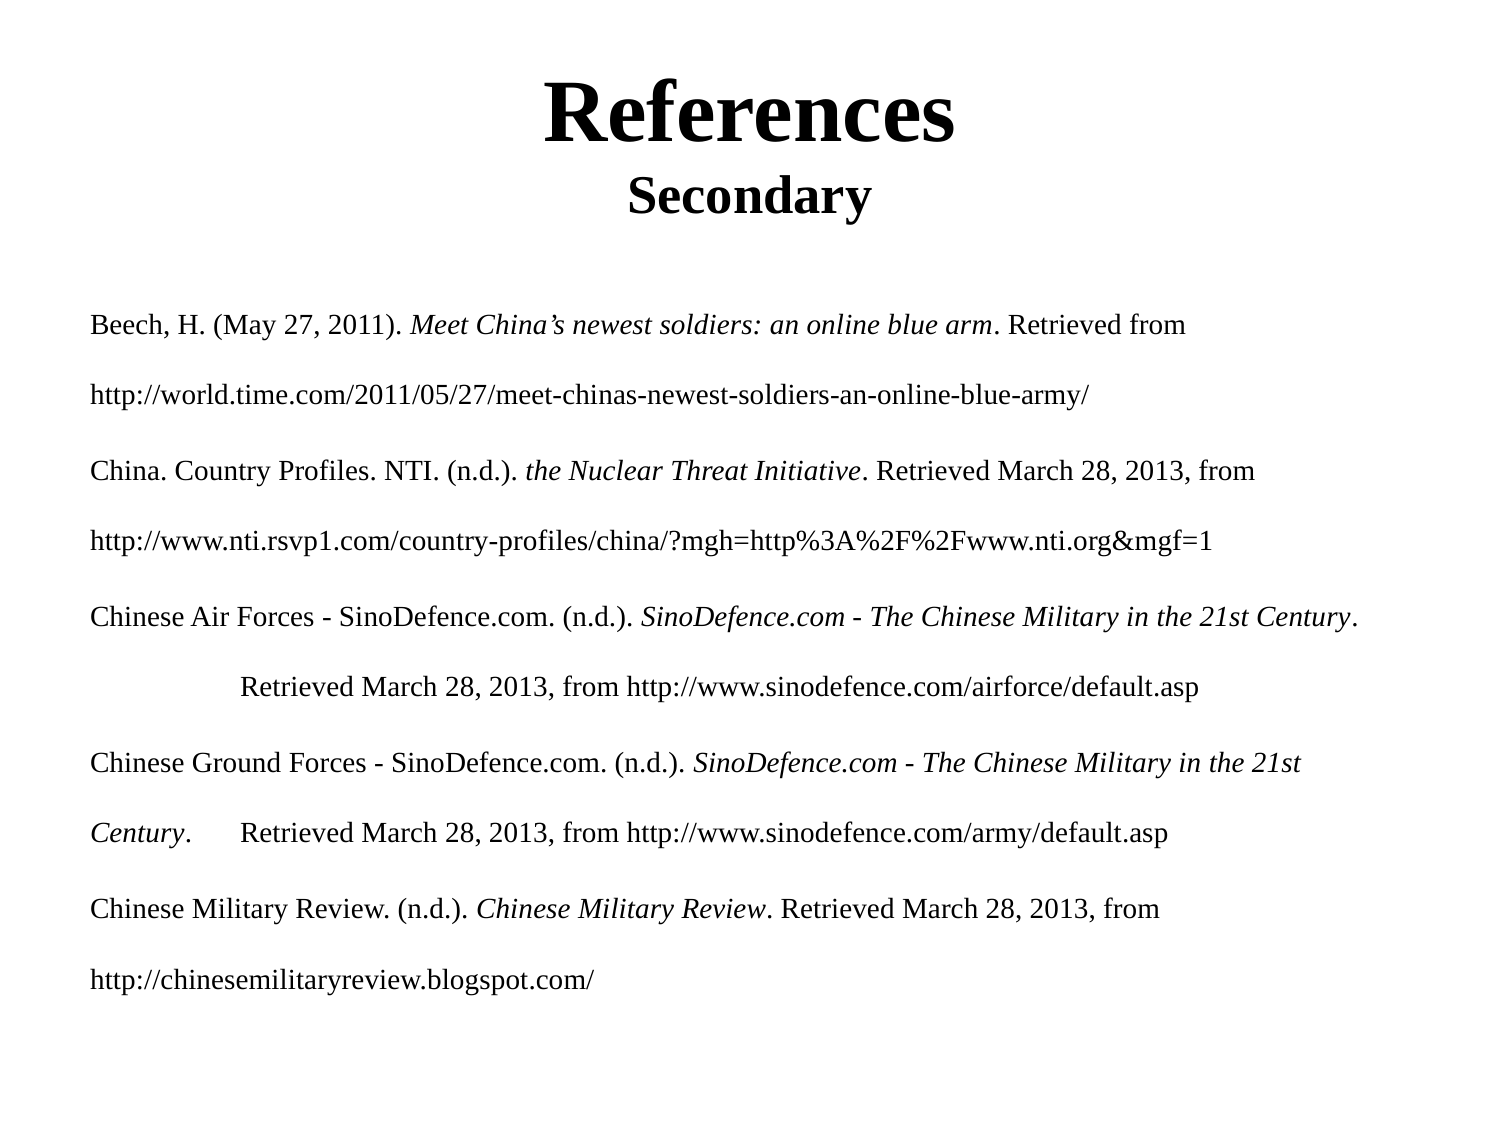

# References Secondary
Beech, H. (May 27, 2011). Meet China’s newest soldiers: an online blue arm. Retrieved from 	http://world.time.com/2011/05/27/meet-chinas-newest-soldiers-an-online-blue-army/
China. Country Profiles. NTI. (n.d.). the Nuclear Threat Initiative. Retrieved March 28, 2013, from 	http://www.nti.rsvp1.com/country-profiles/china/?mgh=http%3A%2F%2Fwww.nti.org&mgf=1
Chinese Air Forces - SinoDefence.com. (n.d.). SinoDefence.com - The Chinese Military in the 21st Century. 	Retrieved March 28, 2013, from http://www.sinodefence.com/airforce/default.asp
Chinese Ground Forces - SinoDefence.com. (n.d.). SinoDefence.com - The Chinese Military in the 21st Century. 	Retrieved March 28, 2013, from http://www.sinodefence.com/army/default.asp
Chinese Military Review. (n.d.). Chinese Military Review. Retrieved March 28, 2013, from 	http://chinesemilitaryreview.blogspot.com/